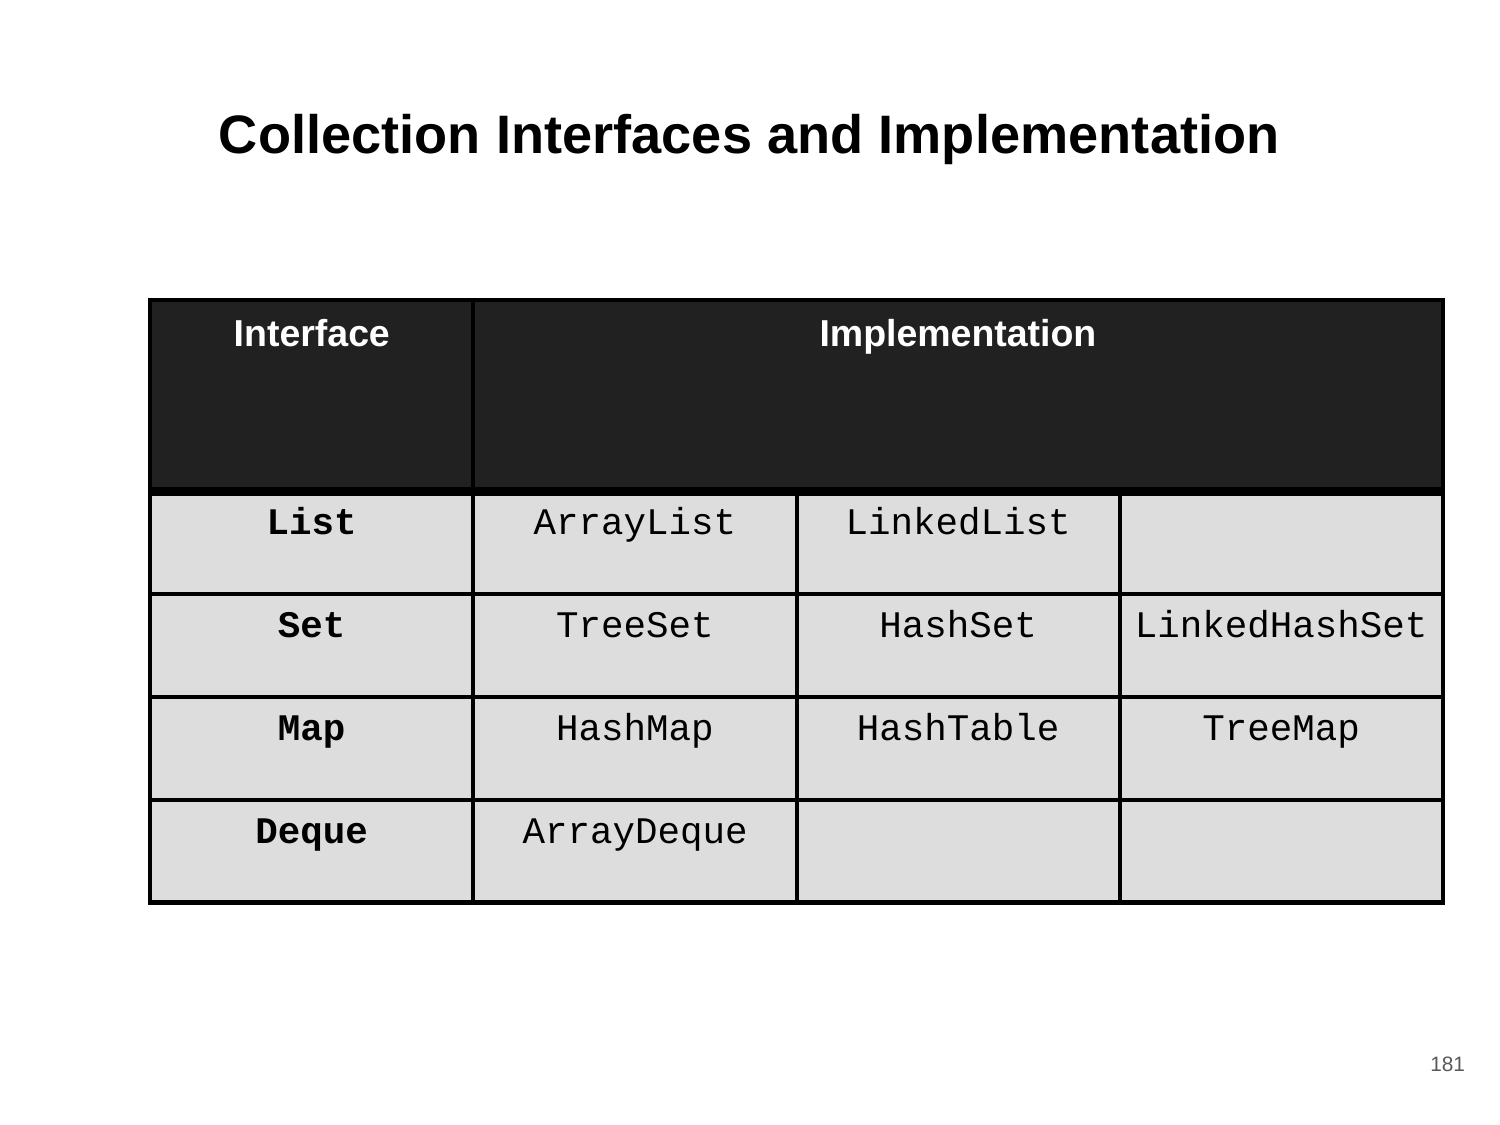

# Collection Interfaces and Implementation
| Interface | Implementation |  |  |
| --- | --- | --- | --- |
| List | ArrayList | LinkedList |  |
| Set | TreeSet | HashSet | LinkedHashSet |
| Map | HashMap | HashTable | TreeMap |
| Deque | ArrayDeque |  |  |
181